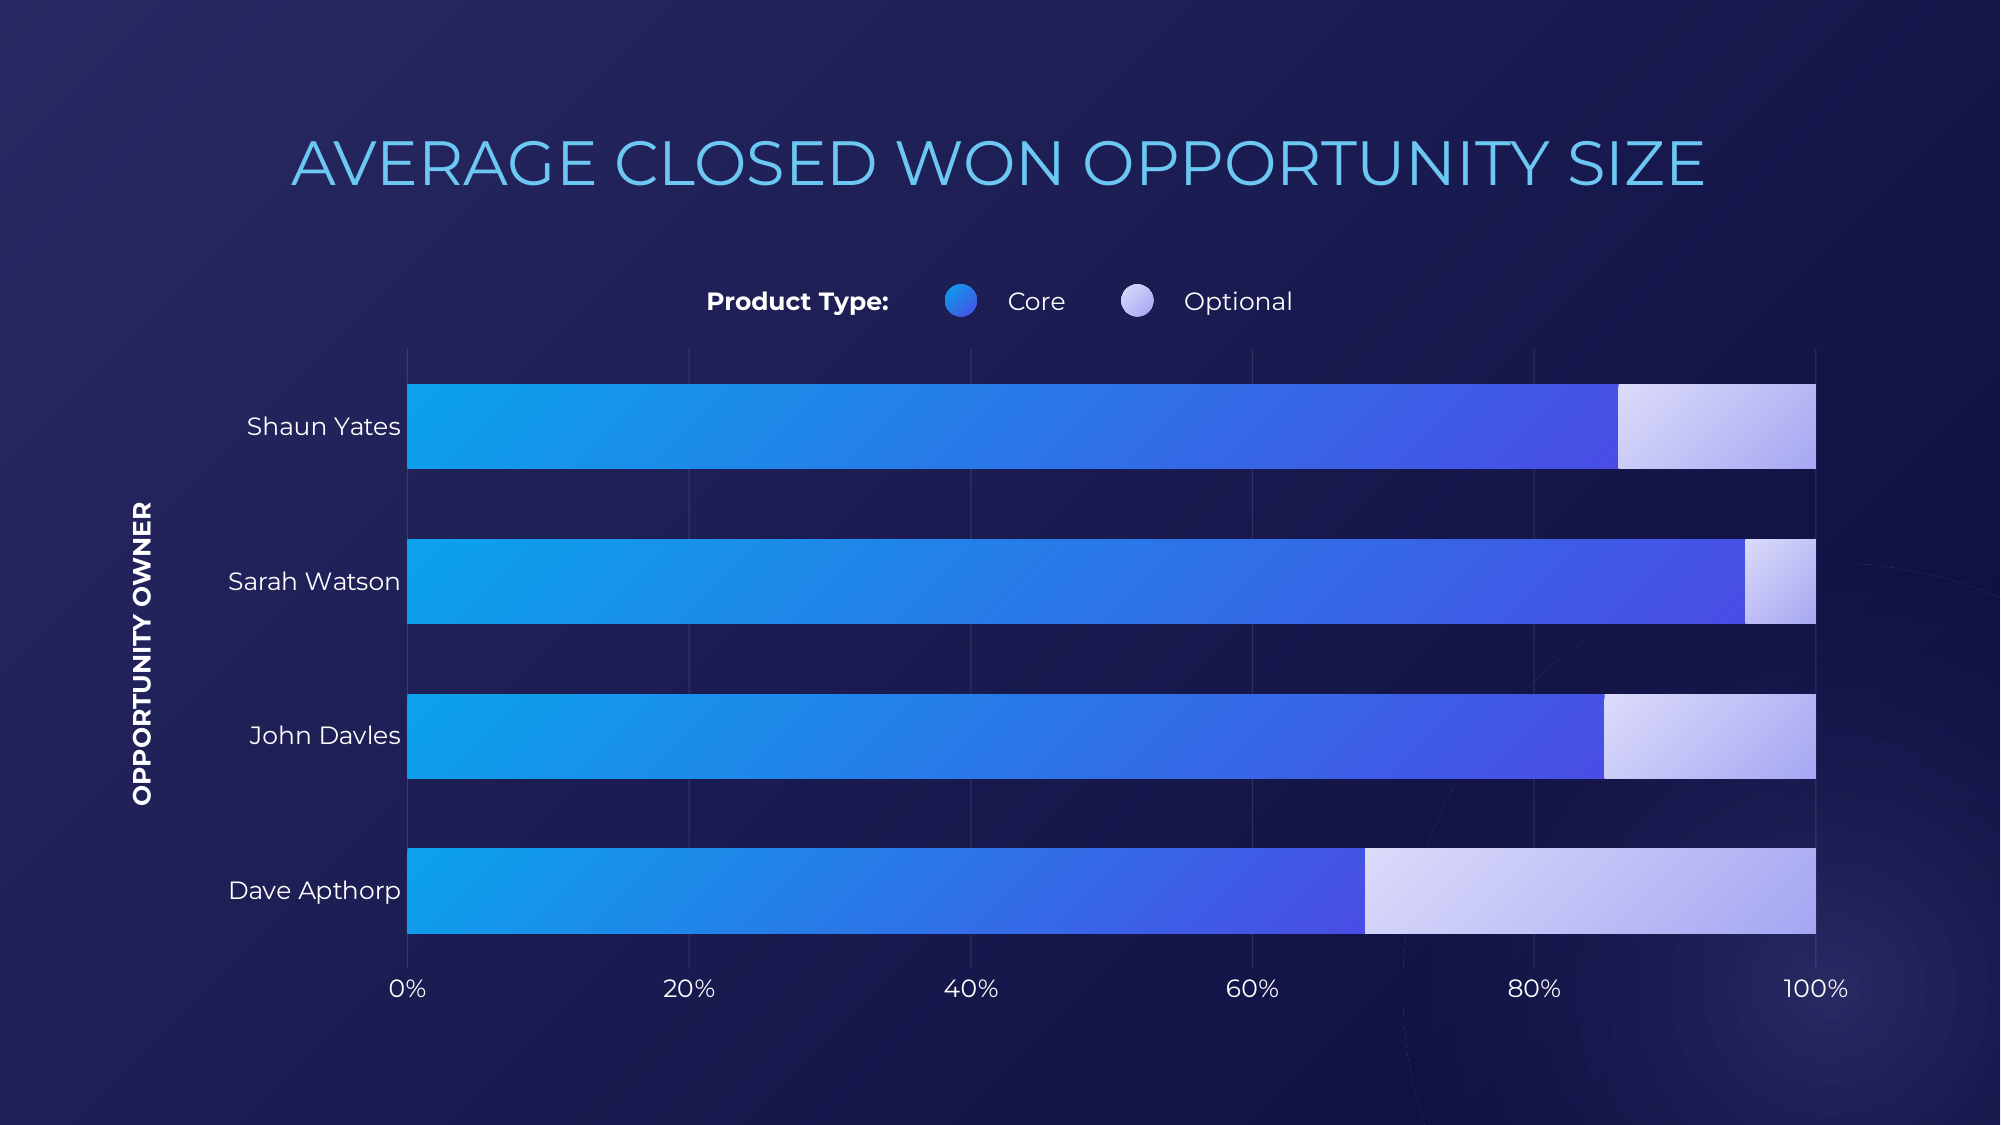

AVERAGE CLOSED WON OPPORTUNITY SIZE
Product Type:
Core

Optional

### Chart

| Category | Core | Optional |
|---|---|---|
| Dave Apthorp | 0.68 | 0.32 |
| John Davles | 0.85 | 0.15 |
| Sarah Watson | 0.95 | 0.05 |
| Shaun Yates | 0.86 | 0.14 |
OPPORTUNITY OWNER